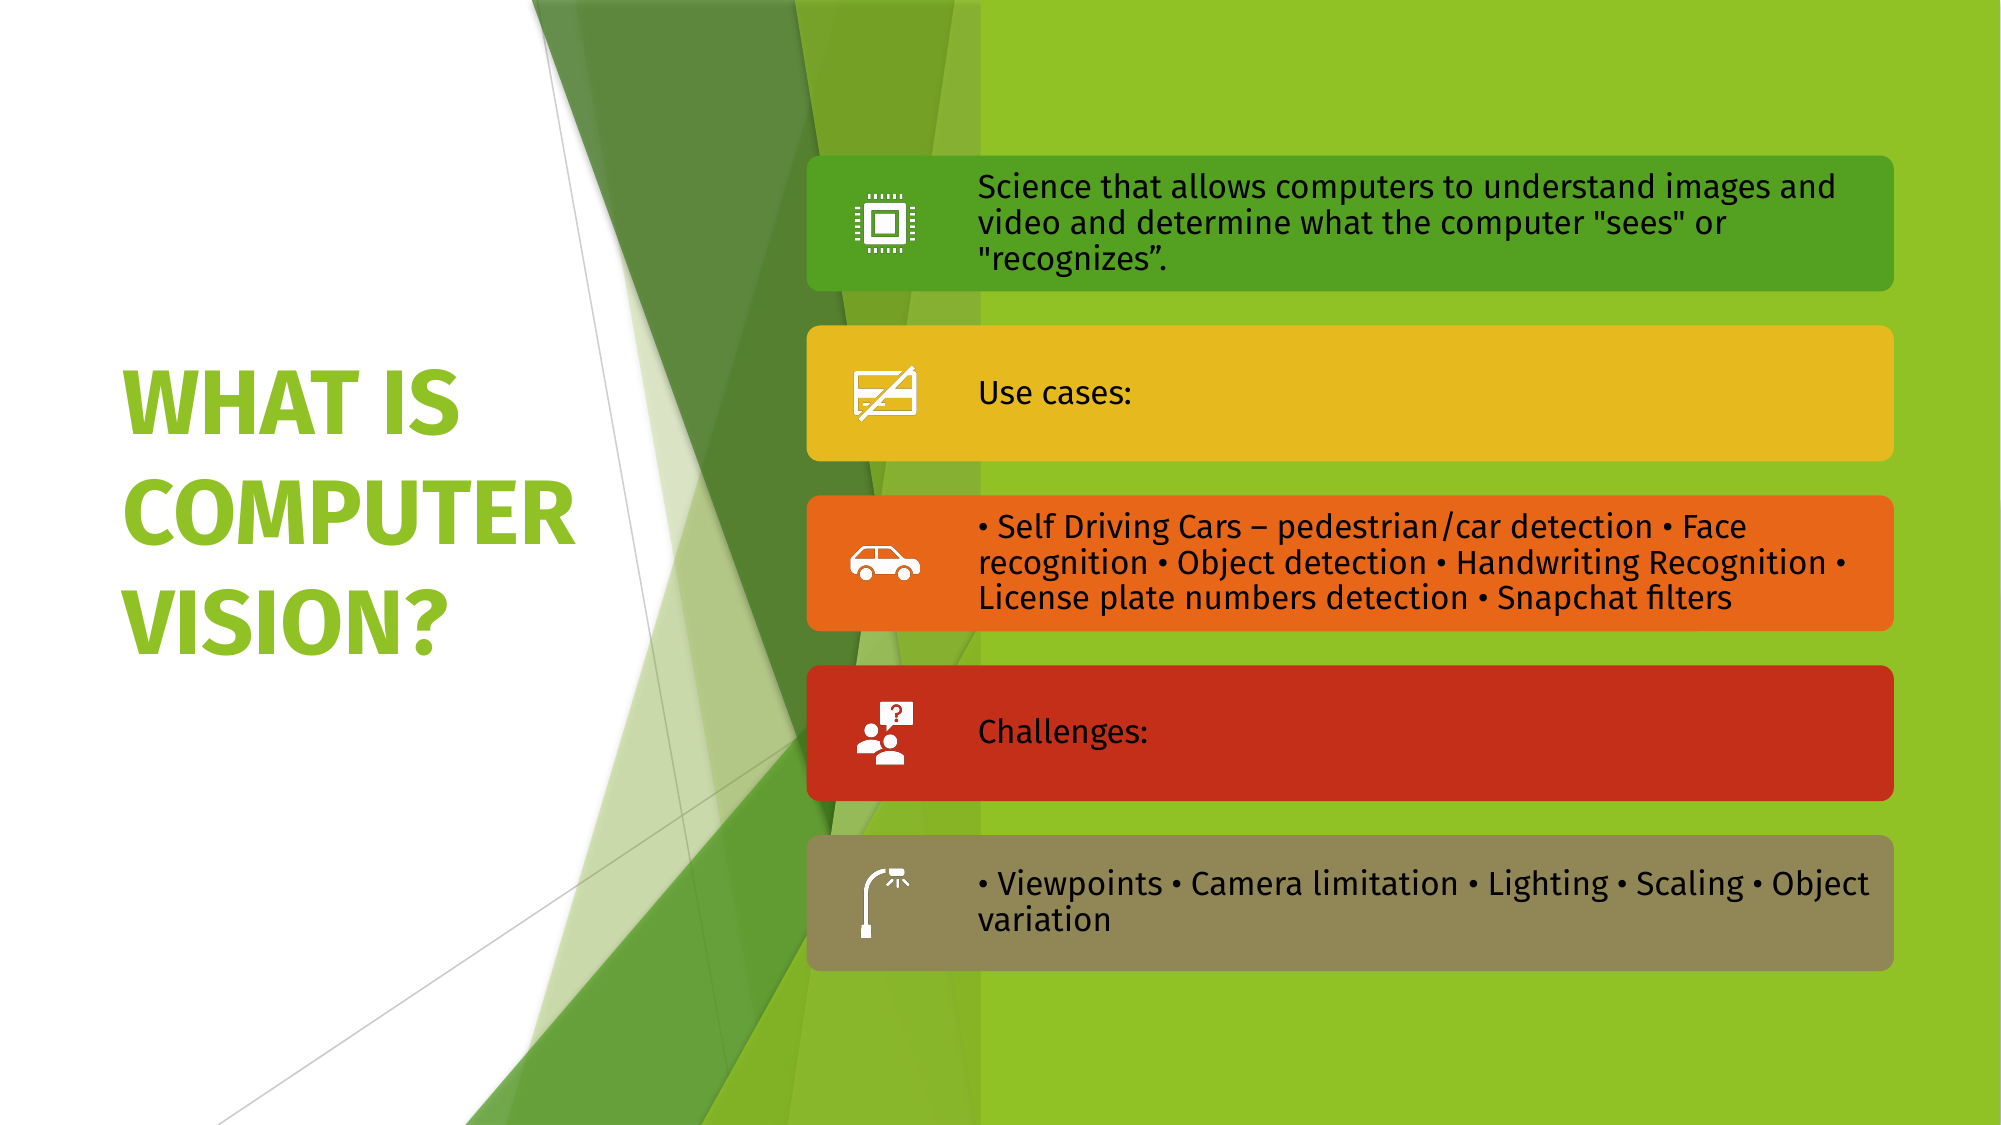

Science that allows computers to understand images and video and determine what the computer "sees" or "recognizes”.
Use cases:
• Self Driving Cars – pedestrian/car detection • Face recognition • Object detection • Handwriting Recognition • License plate numbers detection • Snapchat filters
Challenges:
• Viewpoints • Camera limitation • Lighting • Scaling • Object variation
# WHAT IS COMPUTER VISION?